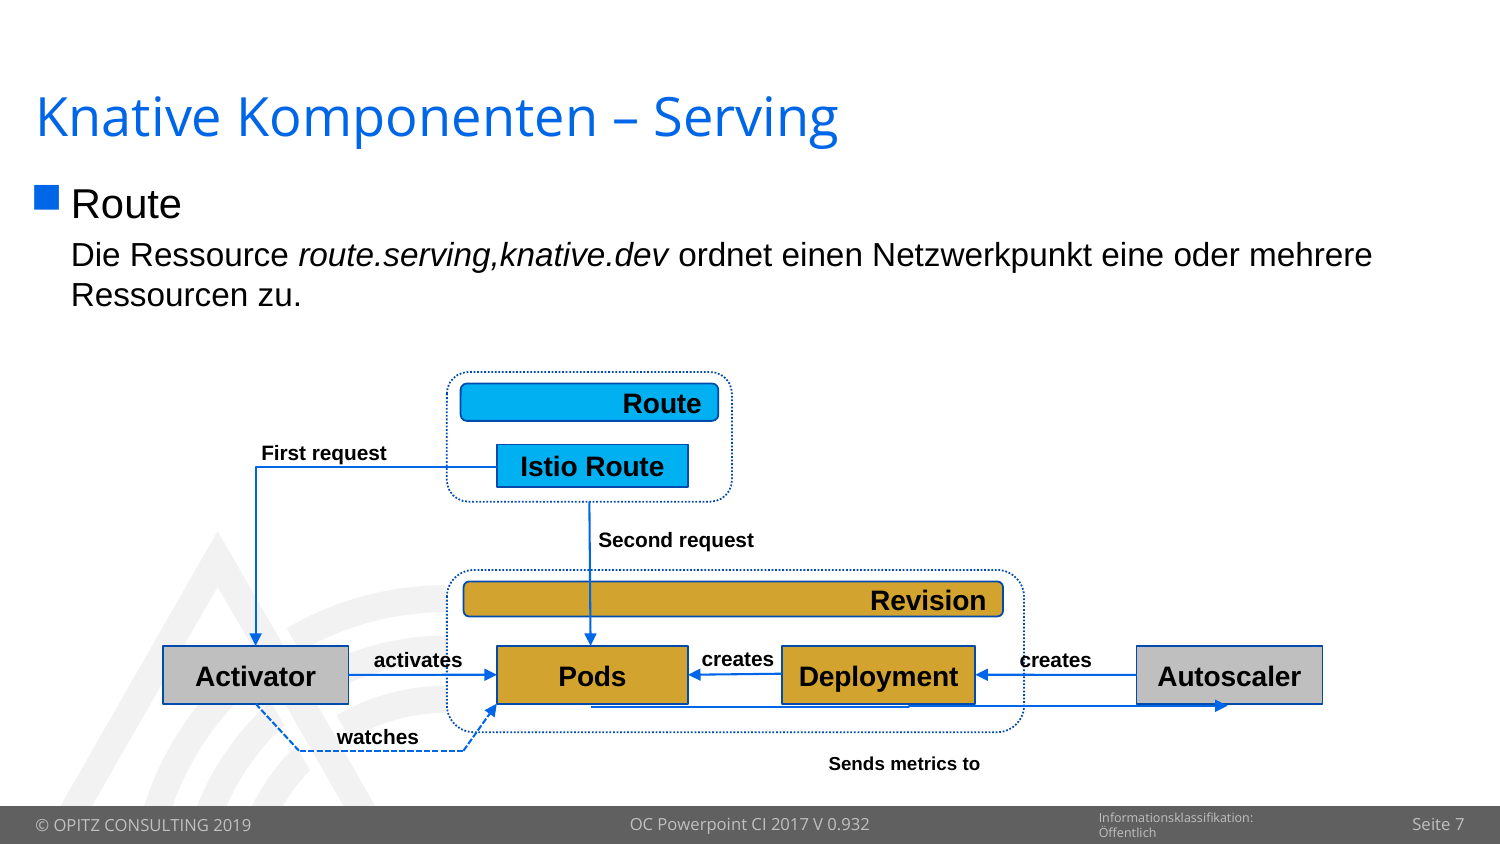

# Knative Komponenten – Serving
Route
Die Ressource route.serving,knative.dev ordnet einen Netzwerkpunkt eine oder mehrere Ressourcen zu.

Route
Istio Route
First request
Autoscaler
Activator
creates
activates
Sends metrics to
Second request

Revision
creates
Deployment
Pods
watches
OC Powerpoint CI 2017 V 0.932
Seite 7